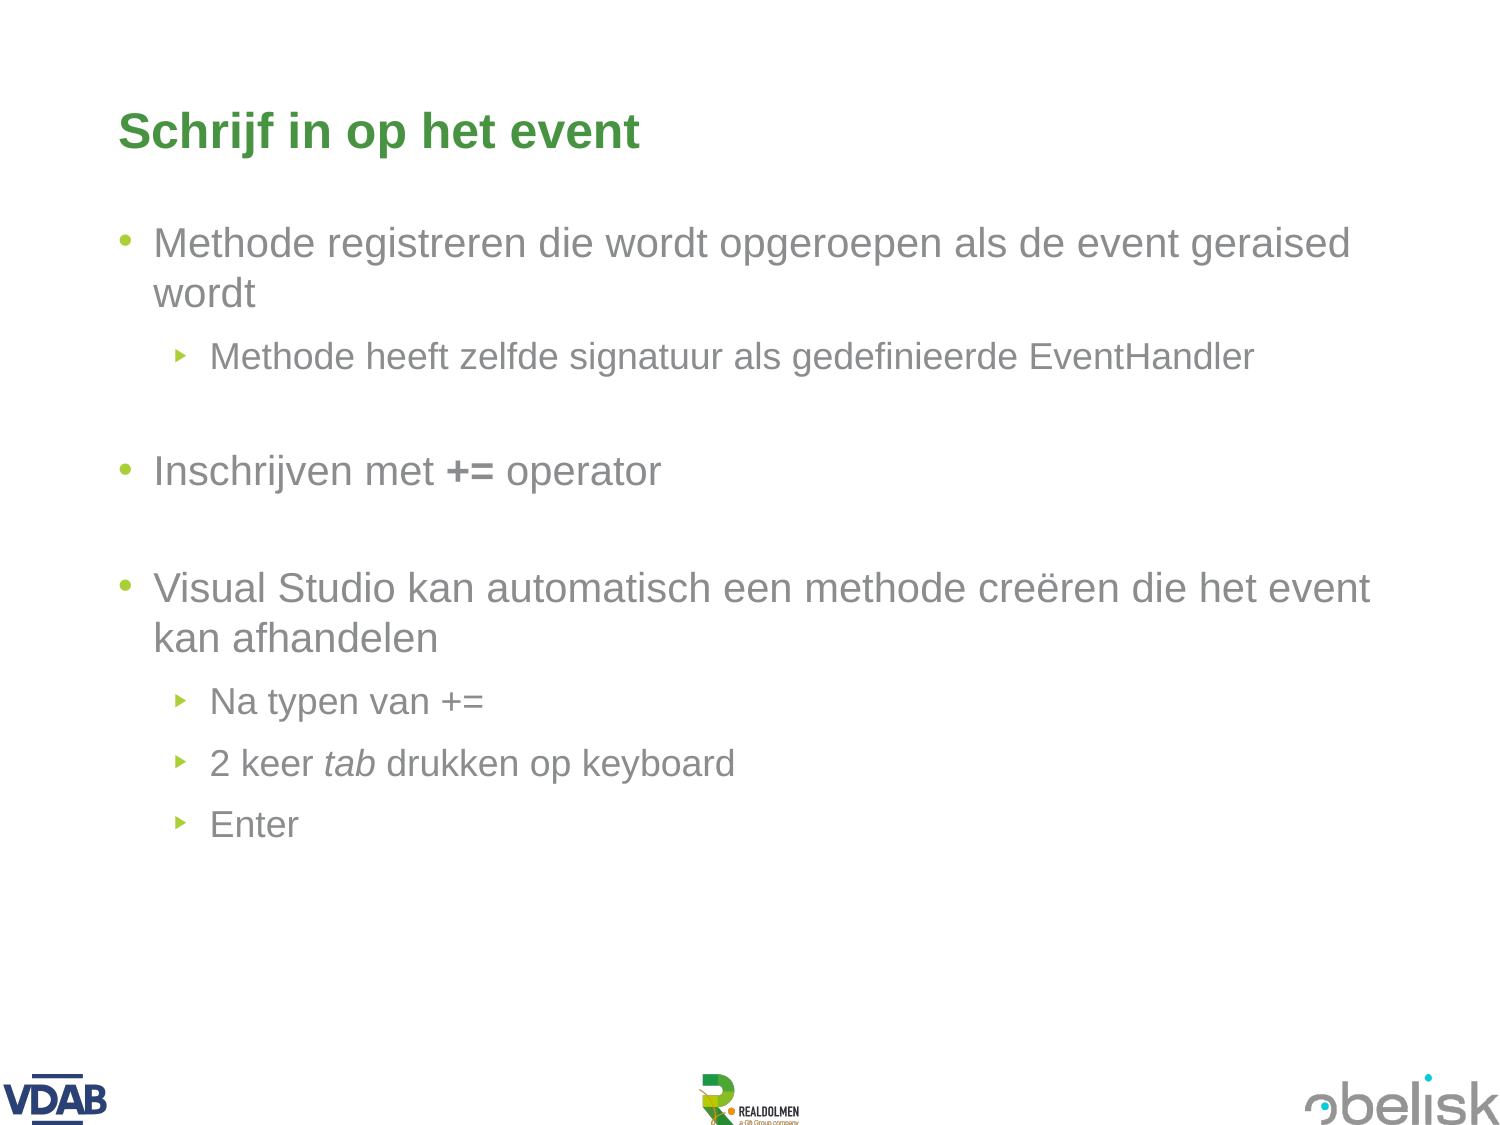

# Schrijf in op het event
Methode registreren die wordt opgeroepen als de event geraised wordt
Methode heeft zelfde signatuur als gedefinieerde EventHandler

Inschrijven met += operator

Visual Studio kan automatisch een methode creëren die het event kan afhandelen
Na typen van +=
2 keer tab drukken op keyboard
Enter